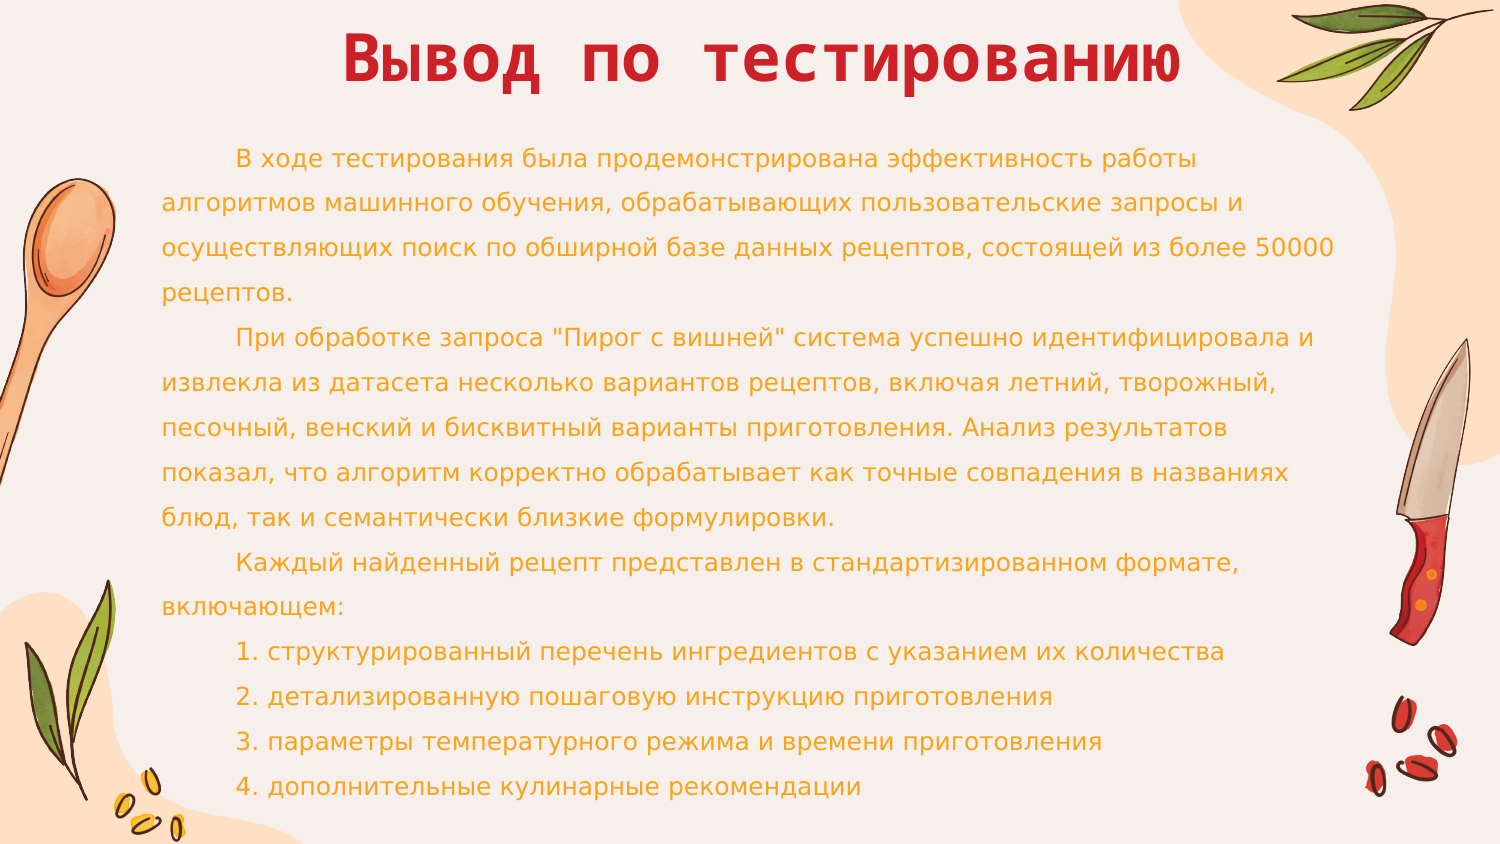

Вывод по тестированию

В ходе тестирования была продемонстрирована эффективность работы алгоритмов машинного обучения, обрабатывающих пользовательские запросы и осуществляющих поиск по обширной базе данных рецептов, состоящей из более 50000 рецептов.
При обработке запроса "Пирог с вишней" система успешно идентифицировала и извлекла из датасета несколько вариантов рецептов, включая летний, творожный, песочный, венский и бисквитный варианты приготовления. Анализ результатов показал, что алгоритм корректно обрабатывает как точные совпадения в названиях блюд, так и семантически близкие формулировки.
Каждый найденный рецепт представлен в стандартизированном формате, включающем:
1. структурированный перечень ингредиентов с указанием их количества
2. детализированную пошаговую инструкцию приготовления
3. параметры температурного режима и времени приготовления
4. дополнительные кулинарные рекомендации